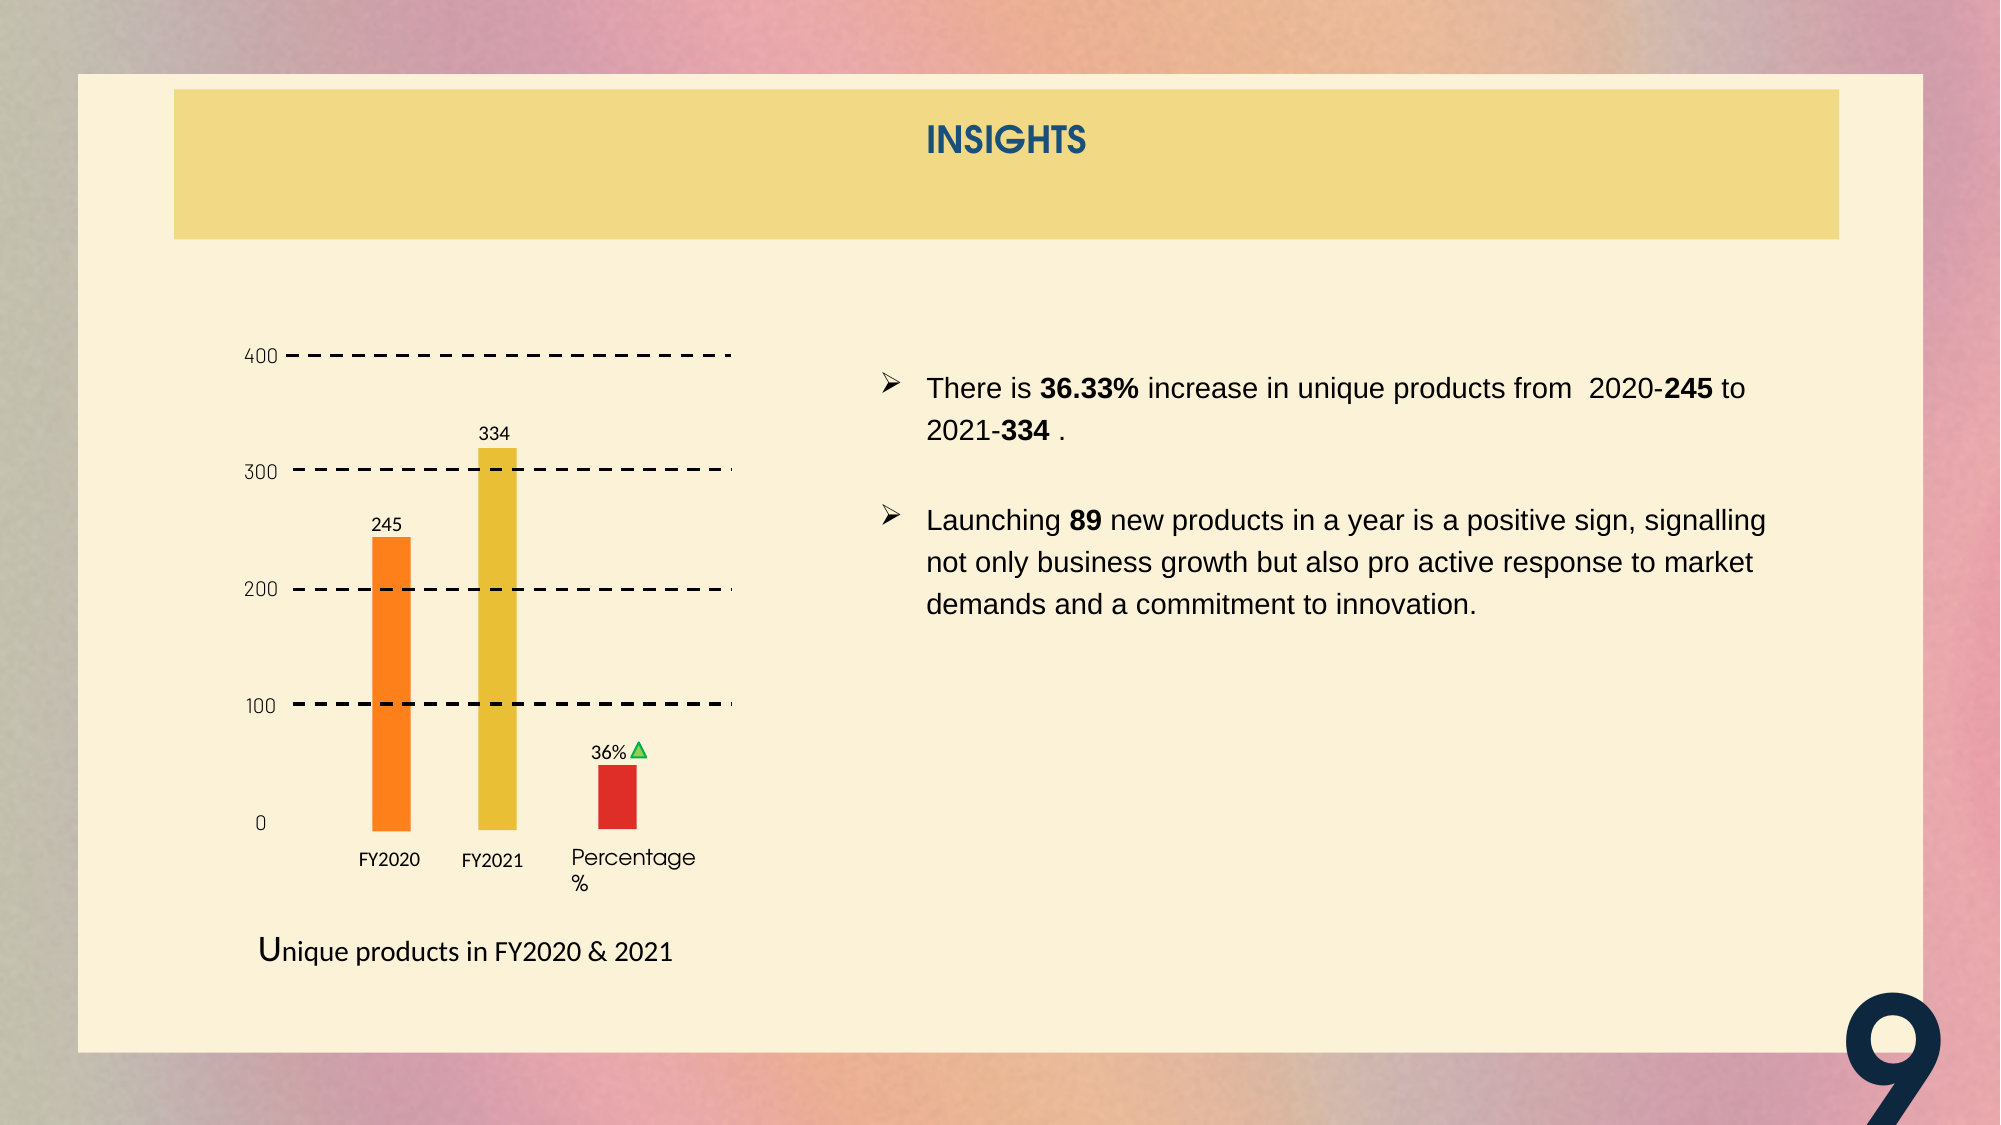

# INSIGHTS

400
300
200
100
0
There is 36.33% increase in unique products from  2020-245 to 2021-334 .
Launching 89 new products in a year is a positive sign, signalling not only business growth but also pro active response to market demands and a commitment to innovation.
334

FY2021
245

FY2020
36%

Percentage %
Unique products in FY2020 & 2021
9